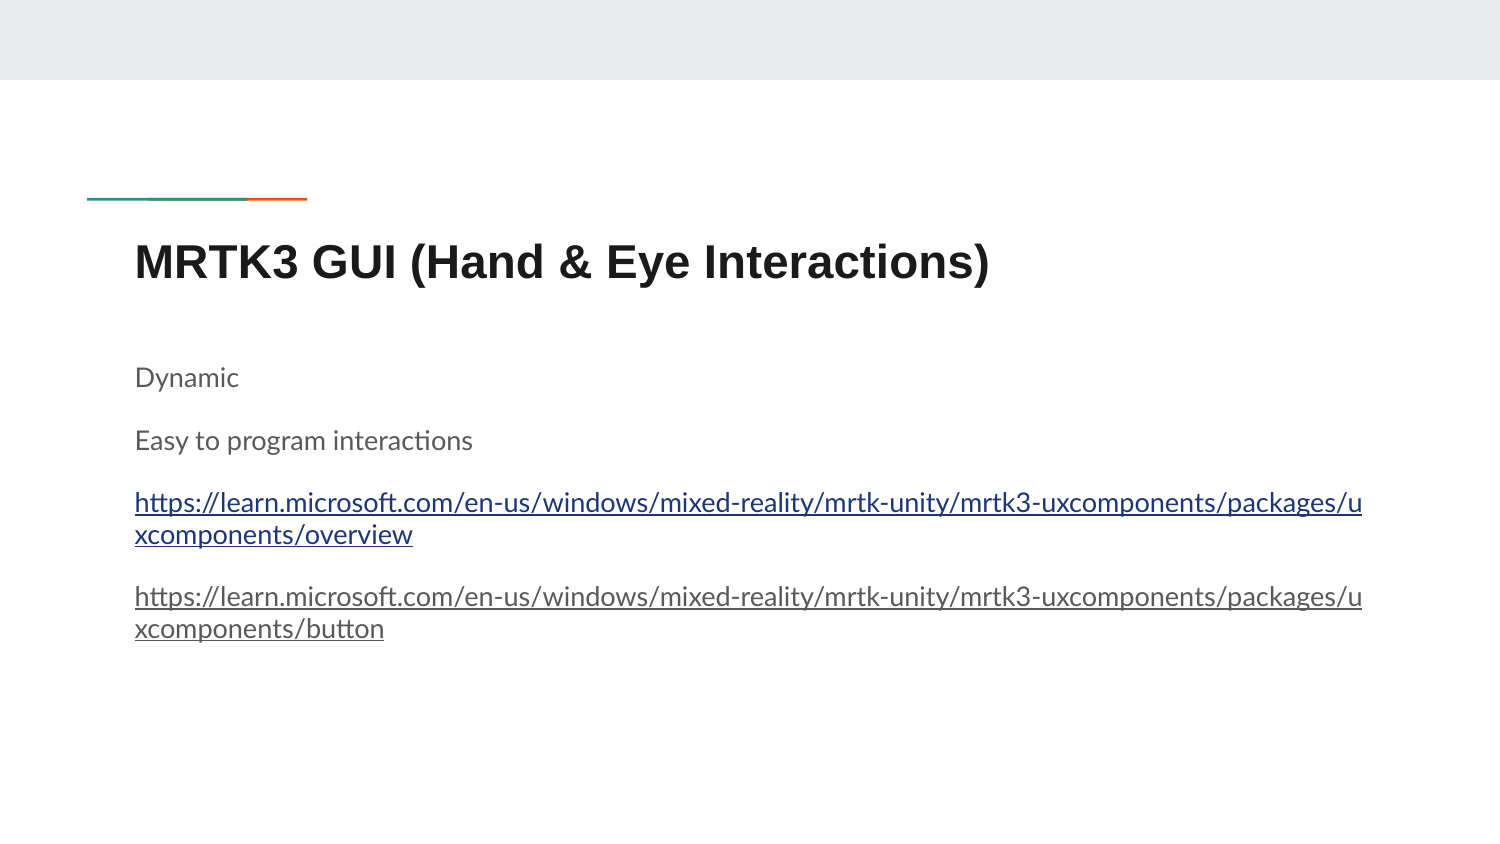

# MRTK3 GUI (Hand & Eye Interactions)

Dynamic
Easy to program interactions
https://learn.microsoft.com/en-us/windows/mixed-reality/mrtk-unity/mrtk3-uxcomponents/packages/uxcomponents/overview
https://learn.microsoft.com/en-us/windows/mixed-reality/mrtk-unity/mrtk3-uxcomponents/packages/uxcomponents/button